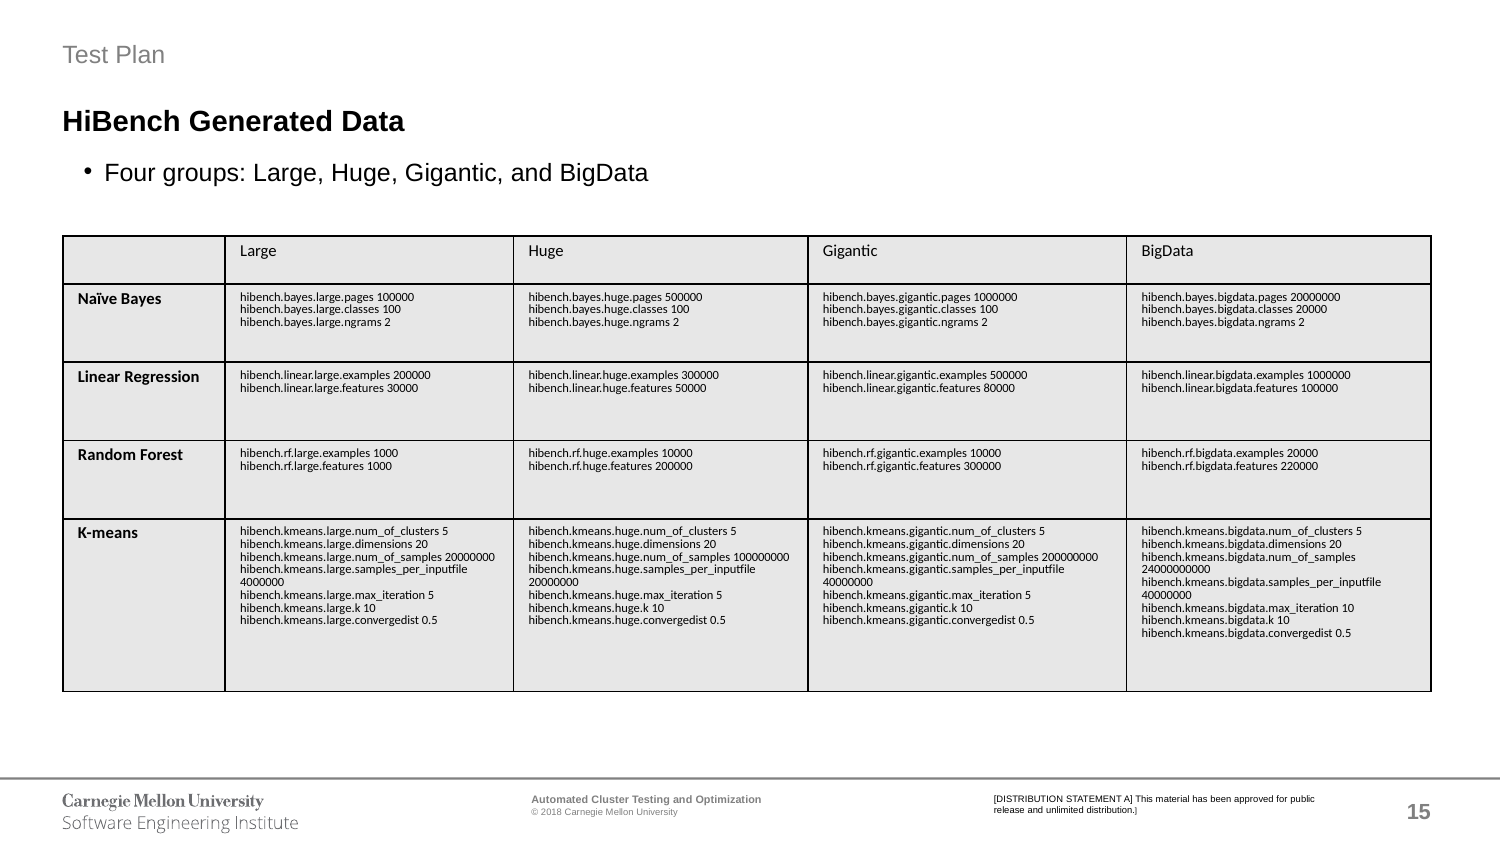

# Test Plan
HiBench Generated Data
Four groups: Large, Huge, Gigantic, and BigData

|  | Large | Huge | Gigantic | BigData |
| --- | --- | --- | --- | --- |
| Naïve Bayes | hibench.bayes.large.pages 100000 hibench.bayes.large.classes 100  hibench.bayes.large.ngrams 2 | hibench.bayes.huge.pages 500000 hibench.bayes.huge.classes 100  hibench.bayes.huge.ngrams 2 | hibench.bayes.gigantic.pages 1000000 hibench.bayes.gigantic.classes 100 hibench.bayes.gigantic.ngrams 2 | hibench.bayes.bigdata.pages 20000000 hibench.bayes.bigdata.classes 20000 hibench.bayes.bigdata.ngrams 2 |
| Linear Regression | hibench.linear.large.examples 200000 hibench.linear.large.features 30000 | hibench.linear.huge.examples 300000 hibench.linear.huge.features 50000 | hibench.linear.gigantic.examples 500000 hibench.linear.gigantic.features 80000 | hibench.linear.bigdata.examples 1000000 hibench.linear.bigdata.features 100000 |
| Random Forest | hibench.rf.large.examples 1000 hibench.rf.large.features 1000 | hibench.rf.huge.examples 10000 hibench.rf.huge.features 200000 | hibench.rf.gigantic.examples 10000 hibench.rf.gigantic.features 300000 | hibench.rf.bigdata.examples 20000 hibench.rf.bigdata.features 220000 |
| K-means | hibench.kmeans.large.num\_of\_clusters 5 hibench.kmeans.large.dimensions 20 hibench.kmeans.large.num\_of\_samples 20000000 hibench.kmeans.large.samples\_per\_inputfile 4000000 hibench.kmeans.large.max\_iteration 5 hibench.kmeans.large.k 10 hibench.kmeans.large.convergedist 0.5 | hibench.kmeans.huge.num\_of\_clusters 5 hibench.kmeans.huge.dimensions 20 hibench.kmeans.huge.num\_of\_samples 100000000 hibench.kmeans.huge.samples\_per\_inputfile 20000000 hibench.kmeans.huge.max\_iteration 5 hibench.kmeans.huge.k 10 hibench.kmeans.huge.convergedist 0.5 | hibench.kmeans.gigantic.num\_of\_clusters 5 hibench.kmeans.gigantic.dimensions 20 hibench.kmeans.gigantic.num\_of\_samples 200000000 hibench.kmeans.gigantic.samples\_per\_inputfile 40000000 hibench.kmeans.gigantic.max\_iteration 5 hibench.kmeans.gigantic.k 10 hibench.kmeans.gigantic.convergedist 0.5 | hibench.kmeans.bigdata.num\_of\_clusters 5 hibench.kmeans.bigdata.dimensions 20 hibench.kmeans.bigdata.num\_of\_samples 24000000000 hibench.kmeans.bigdata.samples\_per\_inputfile 40000000 hibench.kmeans.bigdata.max\_iteration 10 hibench.kmeans.bigdata.k 10 hibench.kmeans.bigdata.convergedist 0.5 |